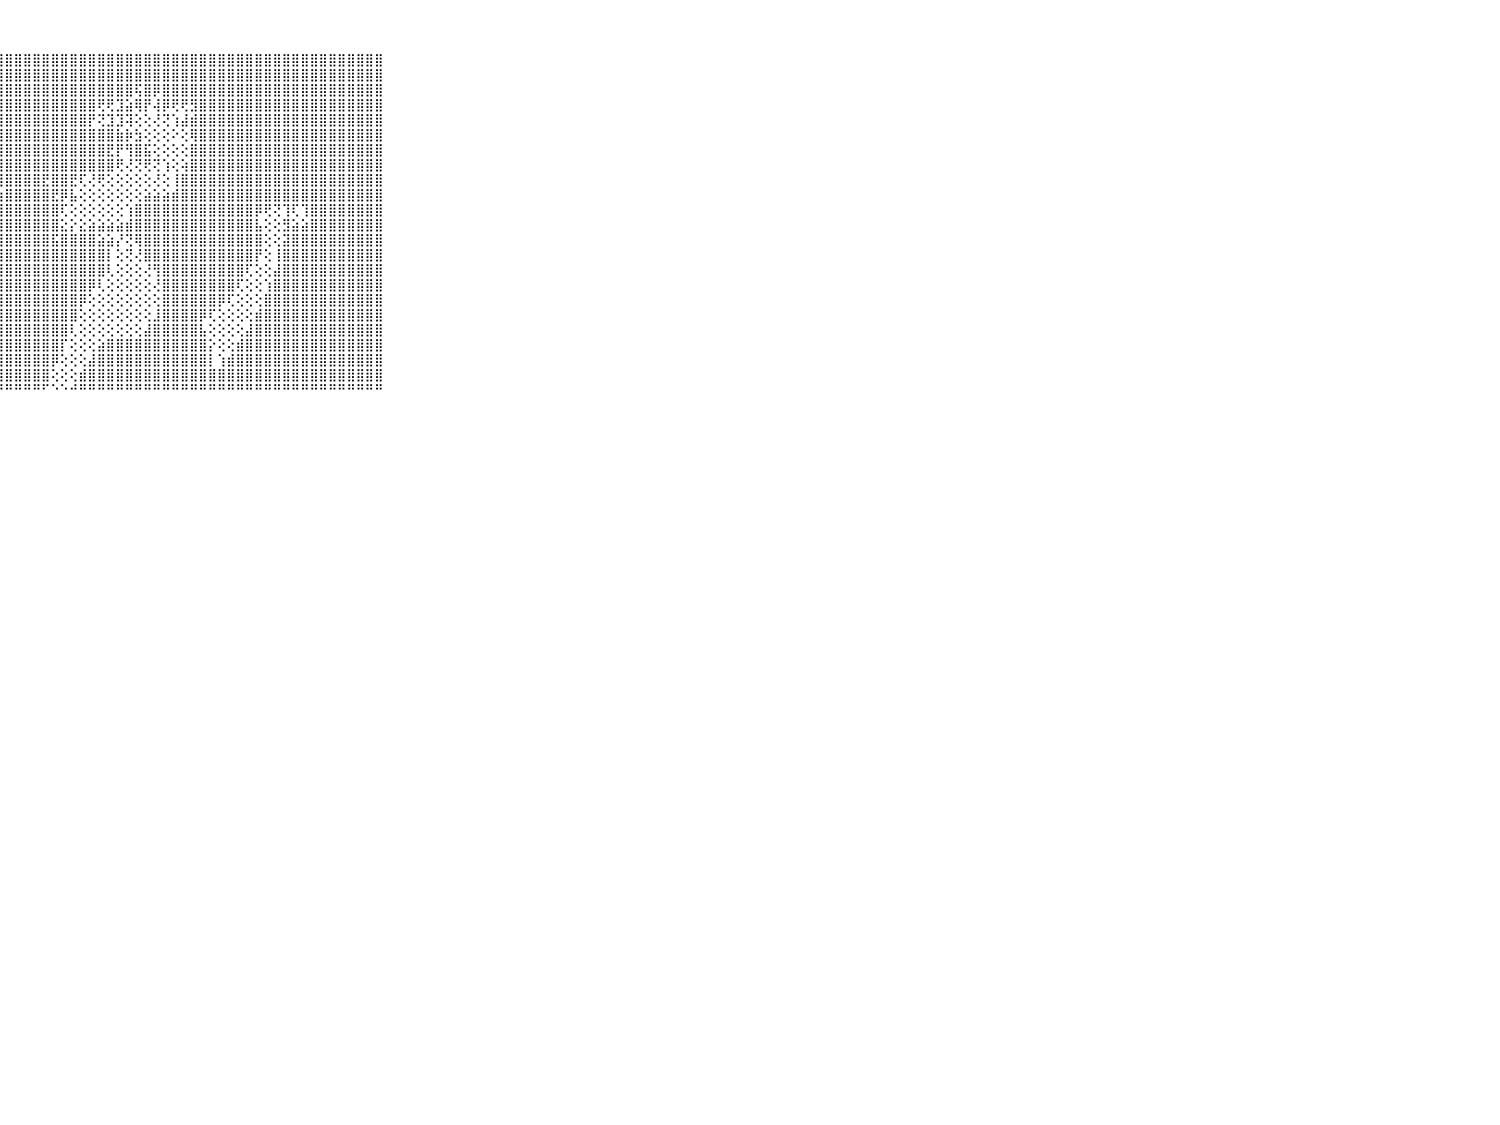

⠀⠀⠀⠀⠀⠀⠀⠀⠀⠀⠀⣿⣿⣿⣿⣿⣿⣿⣿⣿⣿⣿⣿⣿⣿⣿⣿⣿⣿⣿⣿⣿⣿⣿⣿⣿⣿⣿⣿⣿⣿⣿⣿⣿⣿⣿⣿⣿⣿⣿⣿⣿⣿⣿⣿⣿⣿⣿⣿⣿⣿⣿⣿⣿⣿⣿⣿⣿⣿⠀⠀⠀⠀⠀⠀⠀⠀⠀⠀⠀⠀
⠀⠀⠀⠀⠀⠀⠀⠀⠀⠀⠀⣿⣿⣿⣿⣿⣿⣿⣿⣿⣿⣿⣿⣿⣿⣿⣿⣿⣿⣿⣿⣿⣿⣿⣿⣿⣿⣿⣿⣿⣿⣿⣿⣿⣿⣿⣿⣿⣿⣿⣿⣿⣿⣿⣿⣿⣿⣿⣿⣿⣿⣿⣿⣿⣿⣿⣿⣿⣿⠀⠀⠀⠀⠀⠀⠀⠀⠀⠀⠀⠀
⠀⠀⠀⠀⠀⠀⠀⠀⠀⠀⠀⣿⣿⣿⣿⣿⣿⣿⣿⣿⣿⣿⣿⣿⣿⣿⣿⣿⣿⣿⣿⣿⣿⣿⣿⣿⣿⣿⣿⣿⣿⣿⢯⣿⡿⣿⣿⣿⣿⣿⣿⣿⣿⣿⣿⣿⣿⣿⣿⣿⣿⣿⣿⣿⣿⣿⣿⣿⣿⠀⠀⠀⠀⠀⠀⠀⠀⠀⠀⠀⠀
⠀⠀⠀⠀⠀⠀⠀⠀⠀⠀⠀⣿⣿⣿⣿⣿⣿⣿⣿⣿⣿⣿⣿⣿⣿⣿⣿⣿⣿⣿⣿⣿⣿⣿⣿⣿⣿⣿⢟⢟⣹⣵⢿⡟⢼⡿⢟⢟⣻⣿⣿⣿⣿⣿⣿⣿⣿⣿⣿⣿⣿⣿⣿⣿⣿⣿⣿⣿⣿⠀⠀⠀⠀⠀⠀⠀⠀⠀⠀⠀⠀
⠀⠀⠀⠀⠀⠀⠀⠀⠀⠀⠀⣿⣿⣿⣿⣿⣿⣿⣿⣿⣿⣿⣿⣿⣿⣿⣿⣿⣿⣿⣿⣿⣿⣿⣿⣿⣿⡟⢝⣹⣹⢽⢕⢕⢜⢝⢱⣼⣾⣿⣿⣿⣿⣿⣿⣿⣿⣿⣿⣿⣿⣿⣿⣿⣿⣿⣿⣿⣿⠀⠀⠀⠀⠀⠀⠀⠀⠀⠀⠀⠀
⠀⠀⠀⠀⠀⠀⠀⠀⠀⠀⠀⣿⣿⣿⣿⣿⣿⣿⣿⣿⣿⣿⣿⣿⣿⣿⣿⣿⣿⣿⣿⣿⣿⣿⣿⣿⣿⣿⣿⣿⣷⡷⣳⢕⢕⢕⠕⢕⢿⣿⣿⣿⣿⣿⣿⣿⣿⣿⣿⣿⣿⣿⣿⣿⣿⣿⣿⣿⣿⠀⠀⠀⠀⠀⠀⠀⠀⠀⠀⠀⠀
⠀⠀⠀⠀⠀⠀⠀⠀⠀⠀⠀⣿⣿⣿⣿⣿⣿⣿⣿⣿⣿⣿⣿⣿⣿⣿⣿⣿⣿⣿⣿⣿⣿⣿⣿⣿⣿⣿⣿⣟⡟⢻⣿⣯⢕⢕⢕⢕⣿⣿⣿⣿⣿⣿⣿⣿⣿⣿⣿⣿⣿⣿⣿⣿⣿⣿⣿⣿⣿⠀⠀⠀⠀⠀⠀⠀⠀⠀⠀⠀⠀
⠀⠀⠀⠀⠀⠀⠀⠀⠀⠀⠀⣿⣿⣿⣿⣿⣿⣿⣿⣿⣿⣿⣿⣿⣿⣿⣿⣿⣿⣿⣿⣿⣿⣿⣿⣿⣿⣿⣿⣿⢟⢜⢝⢟⢝⢱⢕⢵⣿⣿⣿⣿⣿⣿⣿⣿⣿⣿⣿⣿⣿⣿⣿⣿⣿⣿⣿⣿⣿⠀⠀⠀⠀⠀⠀⠀⠀⠀⠀⠀⠀
⠀⠀⠀⠀⠀⠀⠀⠀⠀⠀⠀⣿⣿⣿⣿⣿⣿⣿⣿⣿⣿⣿⣿⣿⣿⣿⣿⣿⣿⣿⣿⣿⣟⣿⣿⣟⢏⢜⢟⢕⢕⢕⢕⢕⢜⢕⢸⣿⣿⣿⣿⣿⣿⣿⣿⣿⣿⣿⣿⣿⣿⣿⣿⣿⣿⣿⣿⣿⣿⠀⠀⠀⠀⠀⠀⠀⠀⠀⠀⠀⠀
⠀⠀⠀⠀⠀⠀⠀⠀⠀⠀⠀⣿⣿⣿⣿⣿⣿⣿⣿⣿⣿⣿⣿⣿⣿⣿⣿⣷⣿⣿⣿⣿⣿⣟⡿⣧⢕⢕⢕⢕⢕⢕⢕⣵⣵⣵⣾⣿⣿⣿⣿⣿⣿⣿⣿⣿⣿⣿⣿⣿⣿⣿⣿⣿⣿⣿⣿⣿⣿⠀⠀⠀⠀⠀⠀⠀⠀⠀⠀⠀⠀
⠀⠀⠀⠀⠀⠀⠀⠀⠀⠀⠀⣿⣿⣿⣿⣿⣿⣿⣿⣿⣿⣿⣿⣿⣿⣿⣿⣿⣿⣿⣿⣿⣿⣿⢏⢕⢕⢕⢕⢕⢕⢱⣿⣿⣿⣿⣿⣿⣿⣿⣿⣿⣿⣿⣿⡿⢟⢝⢹⢏⢹⣿⣿⣿⣿⣿⣿⣿⣿⠀⠀⠀⠀⠀⠀⠀⠀⠀⠀⠀⠀
⠀⠀⠀⠀⠀⠀⠀⠀⠀⠀⠀⣿⣿⣿⣿⣿⣿⣿⣿⣿⣿⣿⣿⣿⣿⣿⣿⣿⣿⣿⣿⣿⣿⣿⣕⡕⣕⣵⣵⣵⣵⣾⣿⣿⣿⣿⣿⣿⣿⣿⣿⣿⣿⣿⣿⣧⢕⢕⣻⣵⣵⣿⣿⣿⣿⣿⣿⣿⣿⠀⠀⠀⠀⠀⠀⠀⠀⠀⠀⠀⠀
⠀⠀⠀⠀⠀⠀⠀⠀⠀⠀⠀⣿⣿⣿⣿⣿⣿⣿⣿⣿⣿⣿⣿⣿⣿⣿⣿⣿⣿⣿⣿⣿⣿⣯⣿⣿⣿⣿⣵⣵⡜⢝⢿⣿⣿⣿⣿⣿⣿⣿⣿⣿⣿⣿⣿⣿⢕⢕⣽⣿⣿⣿⣿⣿⣿⣿⣿⣿⣿⠀⠀⠀⠀⠀⠀⠀⠀⠀⠀⠀⠀
⠀⠀⠀⠀⠀⠀⠀⠀⠀⠀⠀⣿⣿⣿⣿⣿⣿⣿⣿⣿⣿⣿⣿⣿⣿⣿⣿⣿⣿⣿⣿⣿⣿⣿⣿⣿⣿⣿⣿⡇⢕⢝⢜⣿⣿⣿⣿⣿⣿⣿⣿⣿⣿⣿⣿⡟⢕⢸⣿⣿⣿⣿⣿⣿⣿⣿⣿⣿⣿⠀⠀⠀⠀⠀⠀⠀⠀⠀⠀⠀⠀
⠀⠀⠀⠀⠀⠀⠀⠀⠀⠀⠀⣿⣿⣿⣿⣿⣿⣿⣿⣿⣿⣿⣿⣿⣿⣿⣿⣿⣿⣿⣿⣿⣿⣿⣿⣿⣿⣿⣿⢇⢕⢕⢕⢜⢻⣿⣿⣿⣿⣿⣿⣿⣿⣿⢏⢕⢕⣼⣿⣿⣿⣿⣿⣿⣿⣿⣿⣿⣿⠀⠀⠀⠀⠀⠀⠀⠀⠀⠀⠀⠀
⠀⠀⠀⠀⠀⠀⠀⠀⠀⠀⠀⣿⣿⣿⣿⣿⣿⣿⣿⣿⣿⣿⣿⣿⣿⣿⣿⣿⣿⣿⣿⣿⣿⣿⣿⣿⣿⡿⢇⢕⢕⢕⢕⢕⢜⣿⣿⣿⣿⣿⣿⣿⣿⢏⢕⢕⢱⣿⣿⣿⣿⣿⣿⣿⣿⣿⣿⣿⣿⠀⠀⠀⠀⠀⠀⠀⠀⠀⠀⠀⠀
⠀⠀⠀⠀⠀⠀⠀⠀⠀⠀⠀⣿⣿⣿⣿⣿⣿⣿⣿⣿⣿⣿⣿⣿⣿⣿⣿⣿⣿⣿⣿⣿⣿⣿⣿⣿⡿⢕⢕⢕⢕⢕⢕⢕⢕⣿⣿⣿⣿⣿⣿⡿⢏⢕⢕⢕⣿⣿⣿⣿⣿⣿⣿⣿⣿⣿⣿⣿⣿⠀⠀⠀⠀⠀⠀⠀⠀⠀⠀⠀⠀
⠀⠀⠀⠀⠀⠀⠀⠀⠀⠀⠀⣿⣿⣿⣿⣿⣿⣿⣿⣿⣿⣿⣿⣿⣿⣿⣿⣿⣿⣿⣿⣿⣿⣿⣿⣿⢕⢕⢕⢕⢕⢕⢕⢕⣸⣿⣿⣿⣿⡿⢏⢕⢕⢕⢕⣾⣿⣿⣿⣿⣿⣿⣿⣿⣿⣿⣿⣿⣿⠀⠀⠀⠀⠀⠀⠀⠀⠀⠀⠀⠀
⠀⠀⠀⠀⠀⠀⠀⠀⠀⠀⠀⣿⣿⣿⣿⣿⣿⣿⣿⣿⣿⣿⣿⣿⣿⣿⣿⣿⣿⣿⣿⣿⣿⣿⣿⢇⢕⢕⢕⢕⢕⢕⢕⣼⣿⣿⣿⣿⣿⣧⢕⢕⢕⢕⣼⣿⣿⣿⣿⣿⣿⣿⣿⣿⣿⣿⣿⣿⣿⠀⠀⠀⠀⠀⠀⠀⠀⠀⠀⠀⠀
⠀⠀⠀⠀⠀⠀⠀⠀⠀⠀⠀⣿⣿⣿⣿⣿⣿⣿⣿⣿⣿⣿⣿⣿⣿⣿⣿⣿⣿⣿⣿⣿⣿⣿⡏⢕⢕⢕⣵⣿⣿⣿⣿⣿⣿⣿⣿⣿⣿⣿⡕⢕⢕⣾⣿⣿⣿⣿⣿⣿⣿⣿⣿⣿⣿⣿⣿⣿⣿⠀⠀⠀⠀⠀⠀⠀⠀⠀⠀⠀⠀
⠀⠀⠀⠀⠀⠀⠀⠀⠀⠀⠀⣿⣿⣿⣿⣿⣿⣿⣿⣿⣿⣿⣿⣿⣿⣿⣿⣿⣿⣿⣿⣿⣿⡿⢕⢕⢕⣼⣿⣿⣿⣿⣿⣿⣿⣿⣿⣿⣿⣿⡇⢱⣾⣿⣿⣿⣿⣿⣿⣿⣿⣿⣿⣿⣿⣿⣿⣿⣿⠀⠀⠀⠀⠀⠀⠀⠀⠀⠀⠀⠀
⠀⠀⠀⠀⠀⠀⠀⠀⠀⠀⠀⣿⣿⣿⣿⣿⣿⣿⣿⣿⣿⣿⣿⣿⣿⣿⣿⣿⣿⣿⣿⣿⣿⢕⢕⢕⣾⣿⣿⣿⣿⣿⣿⣿⣿⣿⣿⣿⣿⣿⣿⣿⣿⣿⣿⣿⣿⣿⣿⣿⣿⣿⣿⣿⣿⣿⣿⣿⣿⠀⠀⠀⠀⠀⠀⠀⠀⠀⠀⠀⠀
⠀⠀⠀⠀⠀⠀⠀⠀⠀⠀⠀⠛⠛⠛⠛⠛⠛⠛⠛⠛⠛⠛⠛⠛⠛⠛⠛⠛⠛⠛⠛⠛⠋⠑⠑⠚⠛⠛⠛⠛⠛⠛⠛⠛⠛⠛⠛⠛⠛⠛⠛⠛⠛⠛⠛⠛⠛⠛⠛⠛⠛⠛⠛⠛⠛⠛⠛⠛⠛⠀⠀⠀⠀⠀⠀⠀⠀⠀⠀⠀⠀